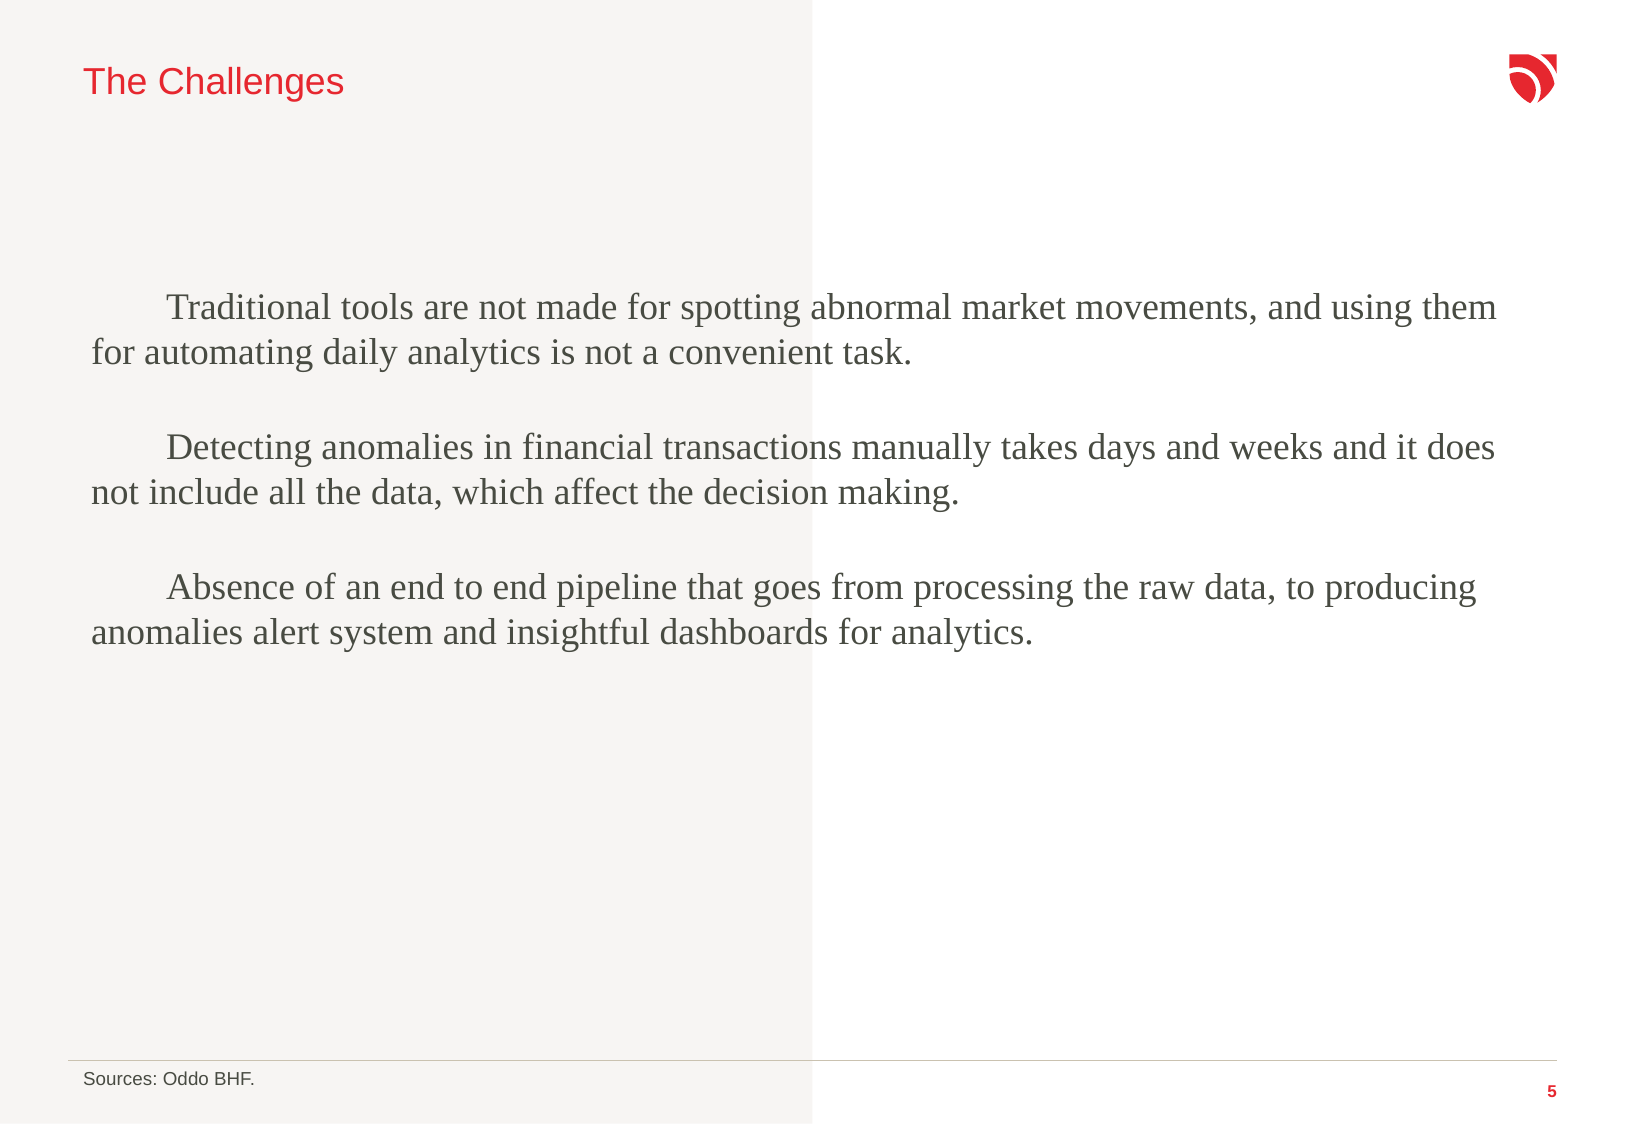

The Challenges
Traditional tools are not made for spotting abnormal market movements, and using them for automating daily analytics is not a convenient task.
Detecting anomalies in financial transactions manually takes days and weeks and it does not include all the data, which affect the decision making.
Absence of an end to end pipeline that goes from processing the raw data, to producing  anomalies alert system and insightful dashboards for analytics.
Sources: Oddo BHF.